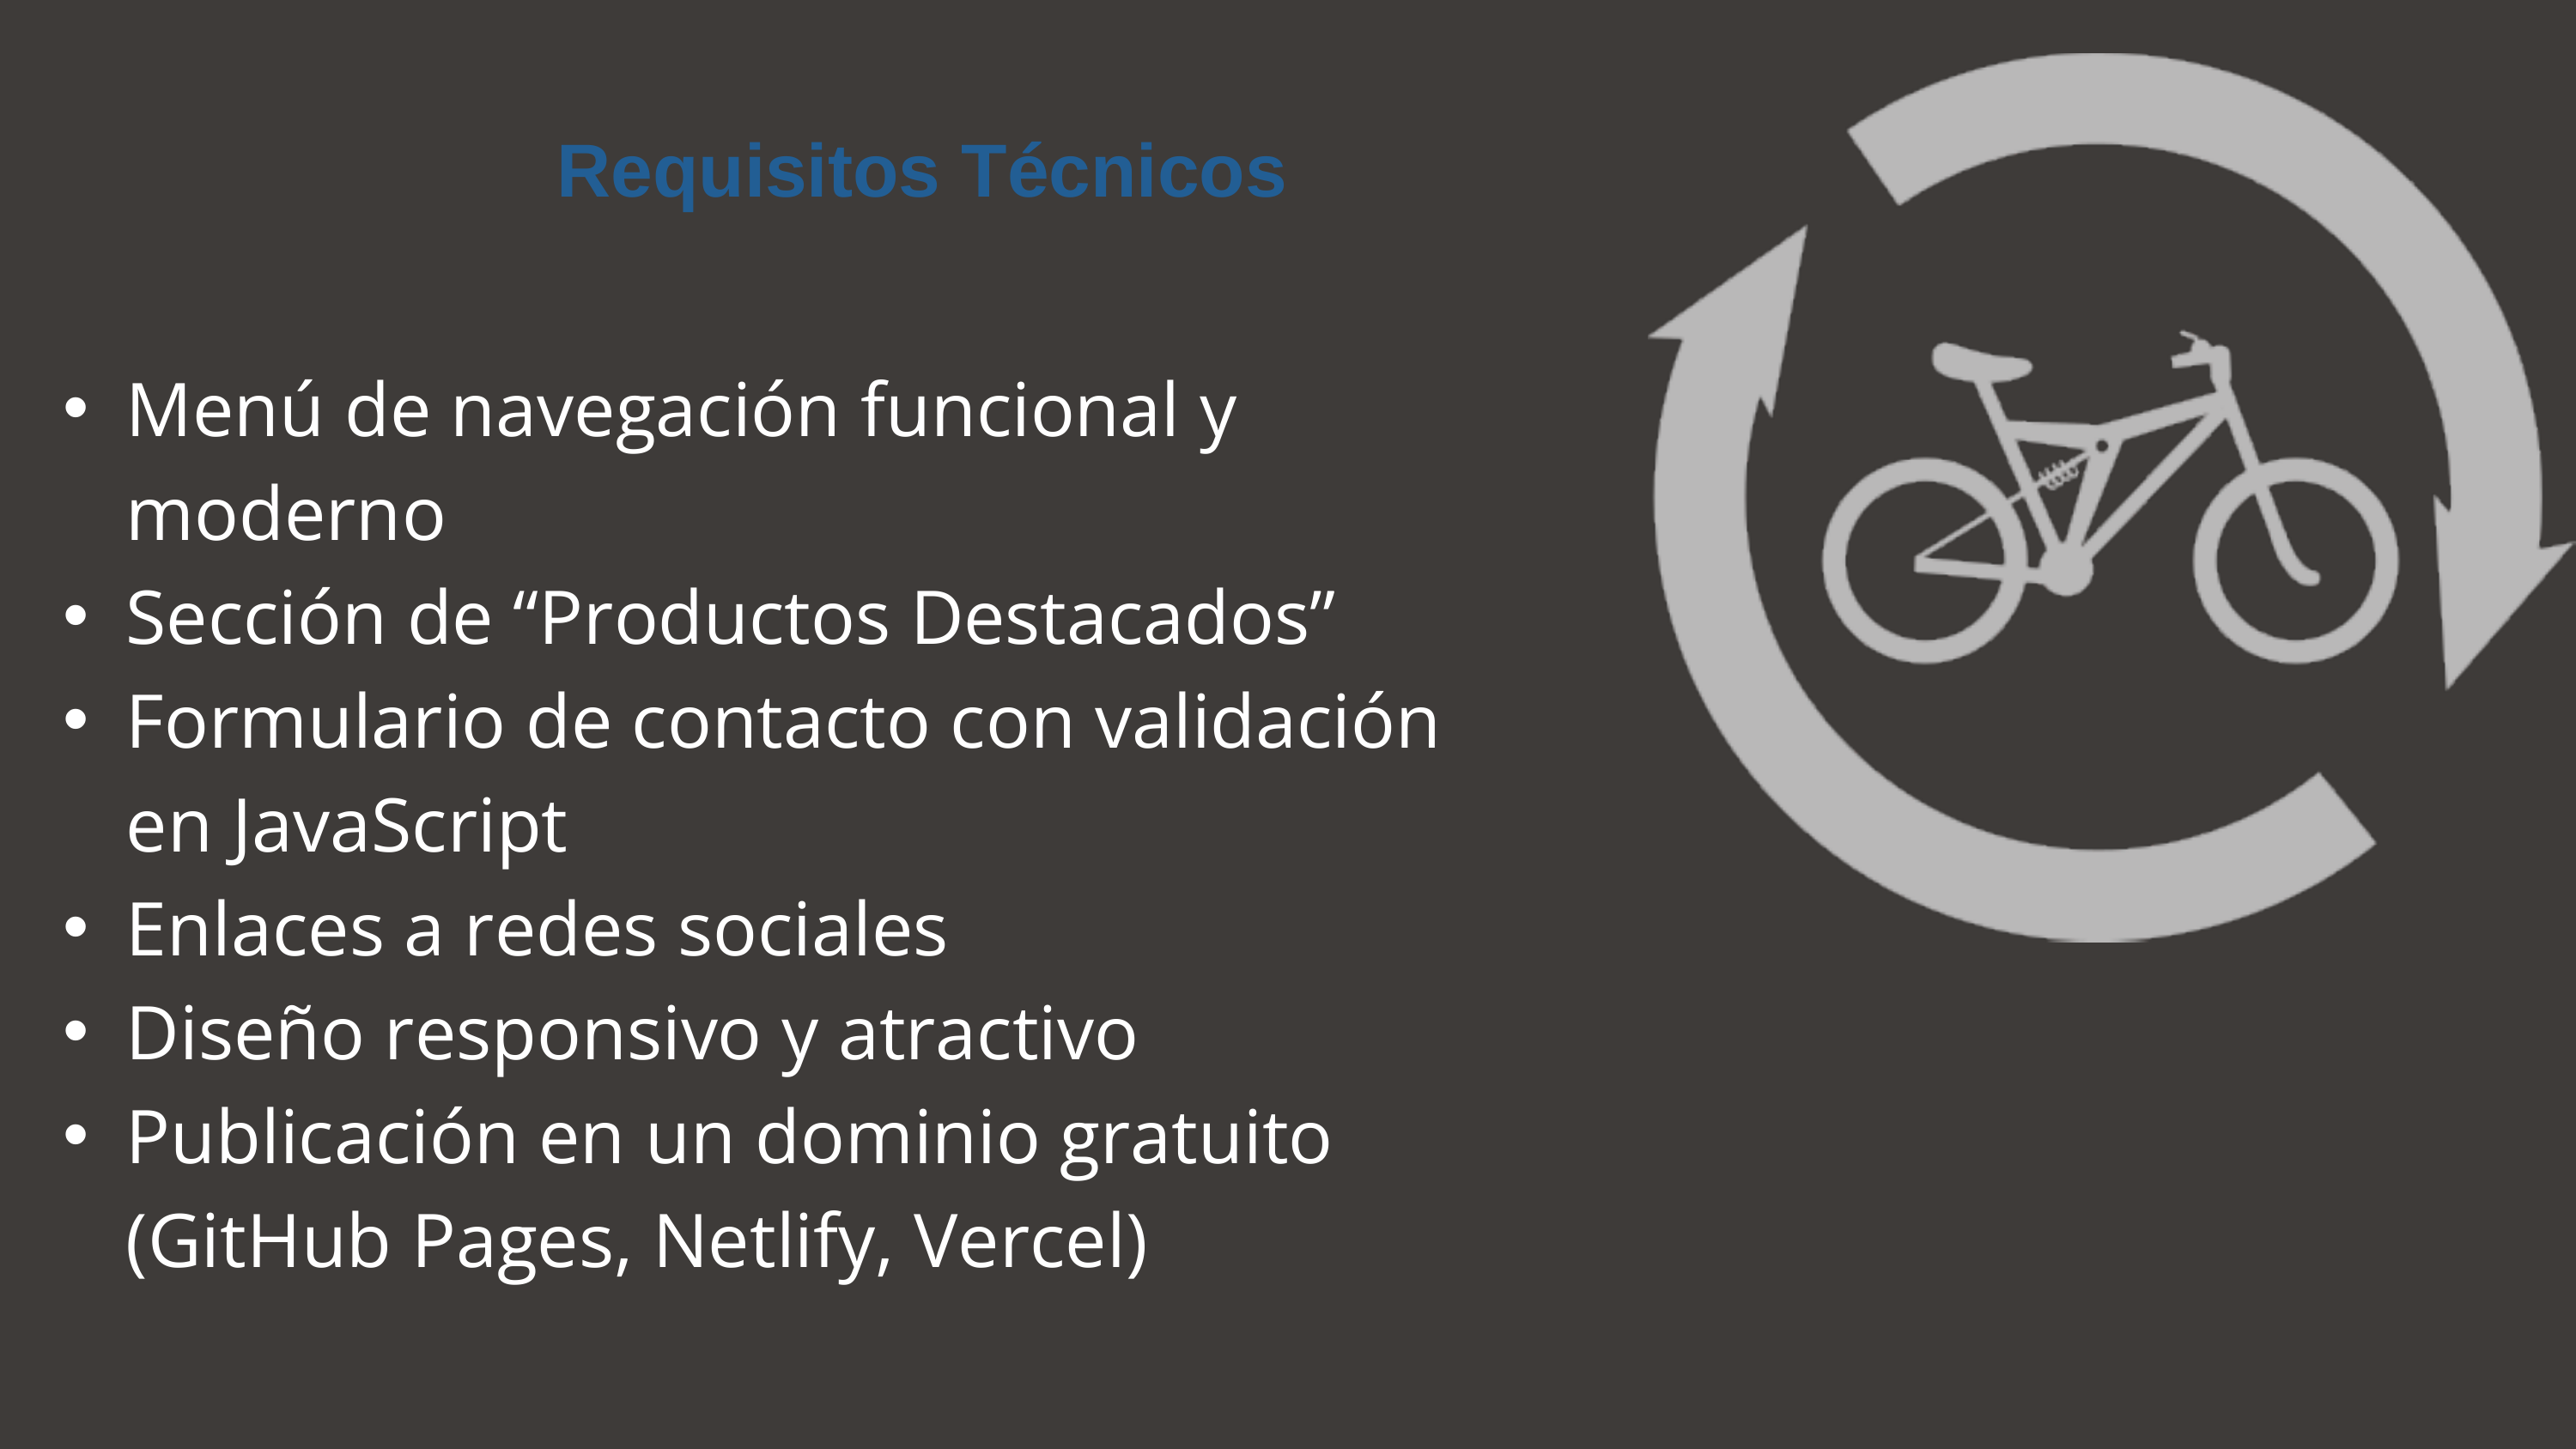

Requisitos Técnicos
Menú de navegación funcional y moderno
Sección de “Productos Destacados”
Formulario de contacto con validación en JavaScript
Enlaces a redes sociales
Diseño responsivo y atractivo
Publicación en un dominio gratuito (GitHub Pages, Netlify, Vercel)